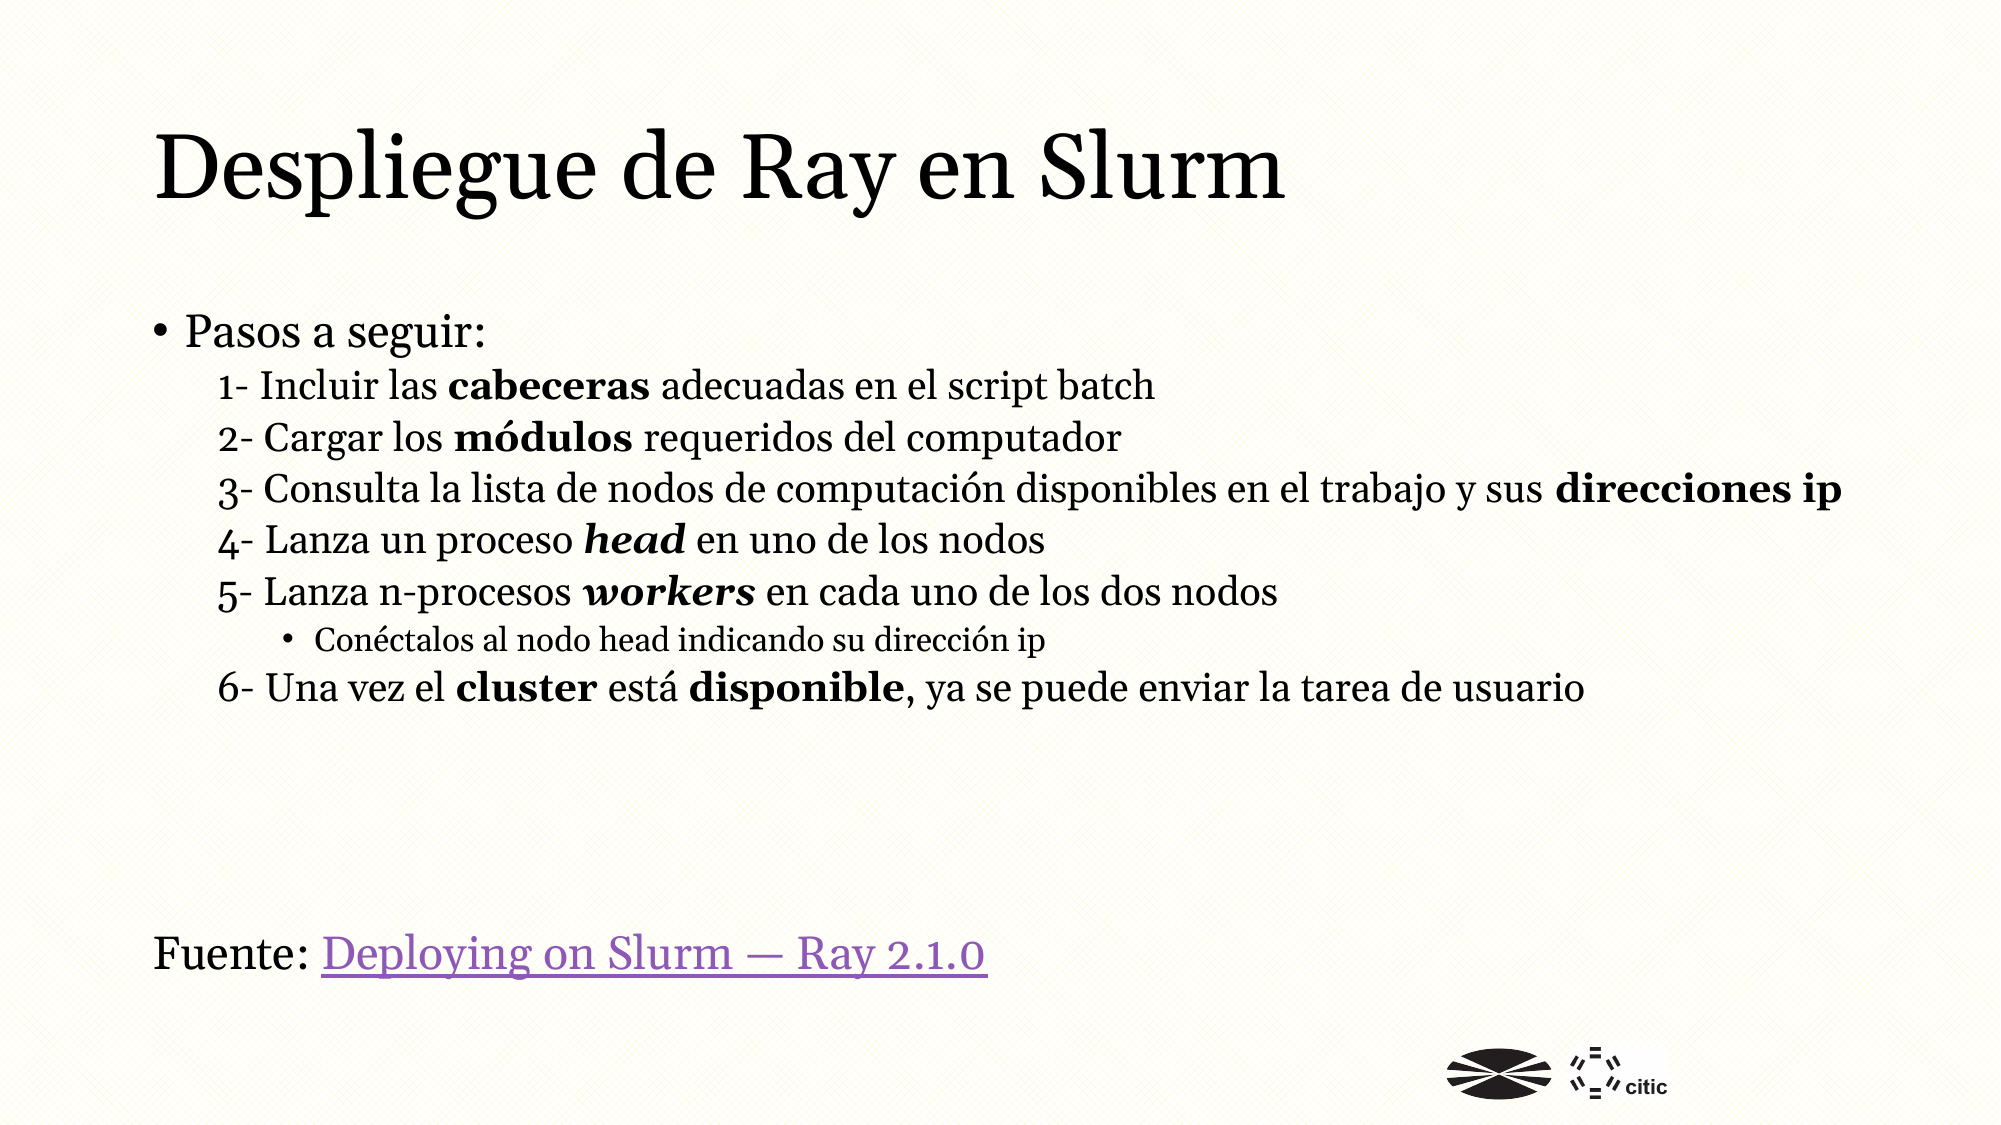

# Despliegue de Ray en Slurm
Pasos a seguir:
1- Incluir las cabeceras adecuadas en el script batch
2- Cargar los módulos requeridos del computador
3- Consulta la lista de nodos de computación disponibles en el trabajo y sus direcciones ip
4- Lanza un proceso head en uno de los nodos
5- Lanza n-procesos workers en cada uno de los dos nodos
Conéctalos al nodo head indicando su dirección ip
6- Una vez el cluster está disponible, ya se puede enviar la tarea de usuario

Fuente: Deploying on Slurm — Ray 2.1.0